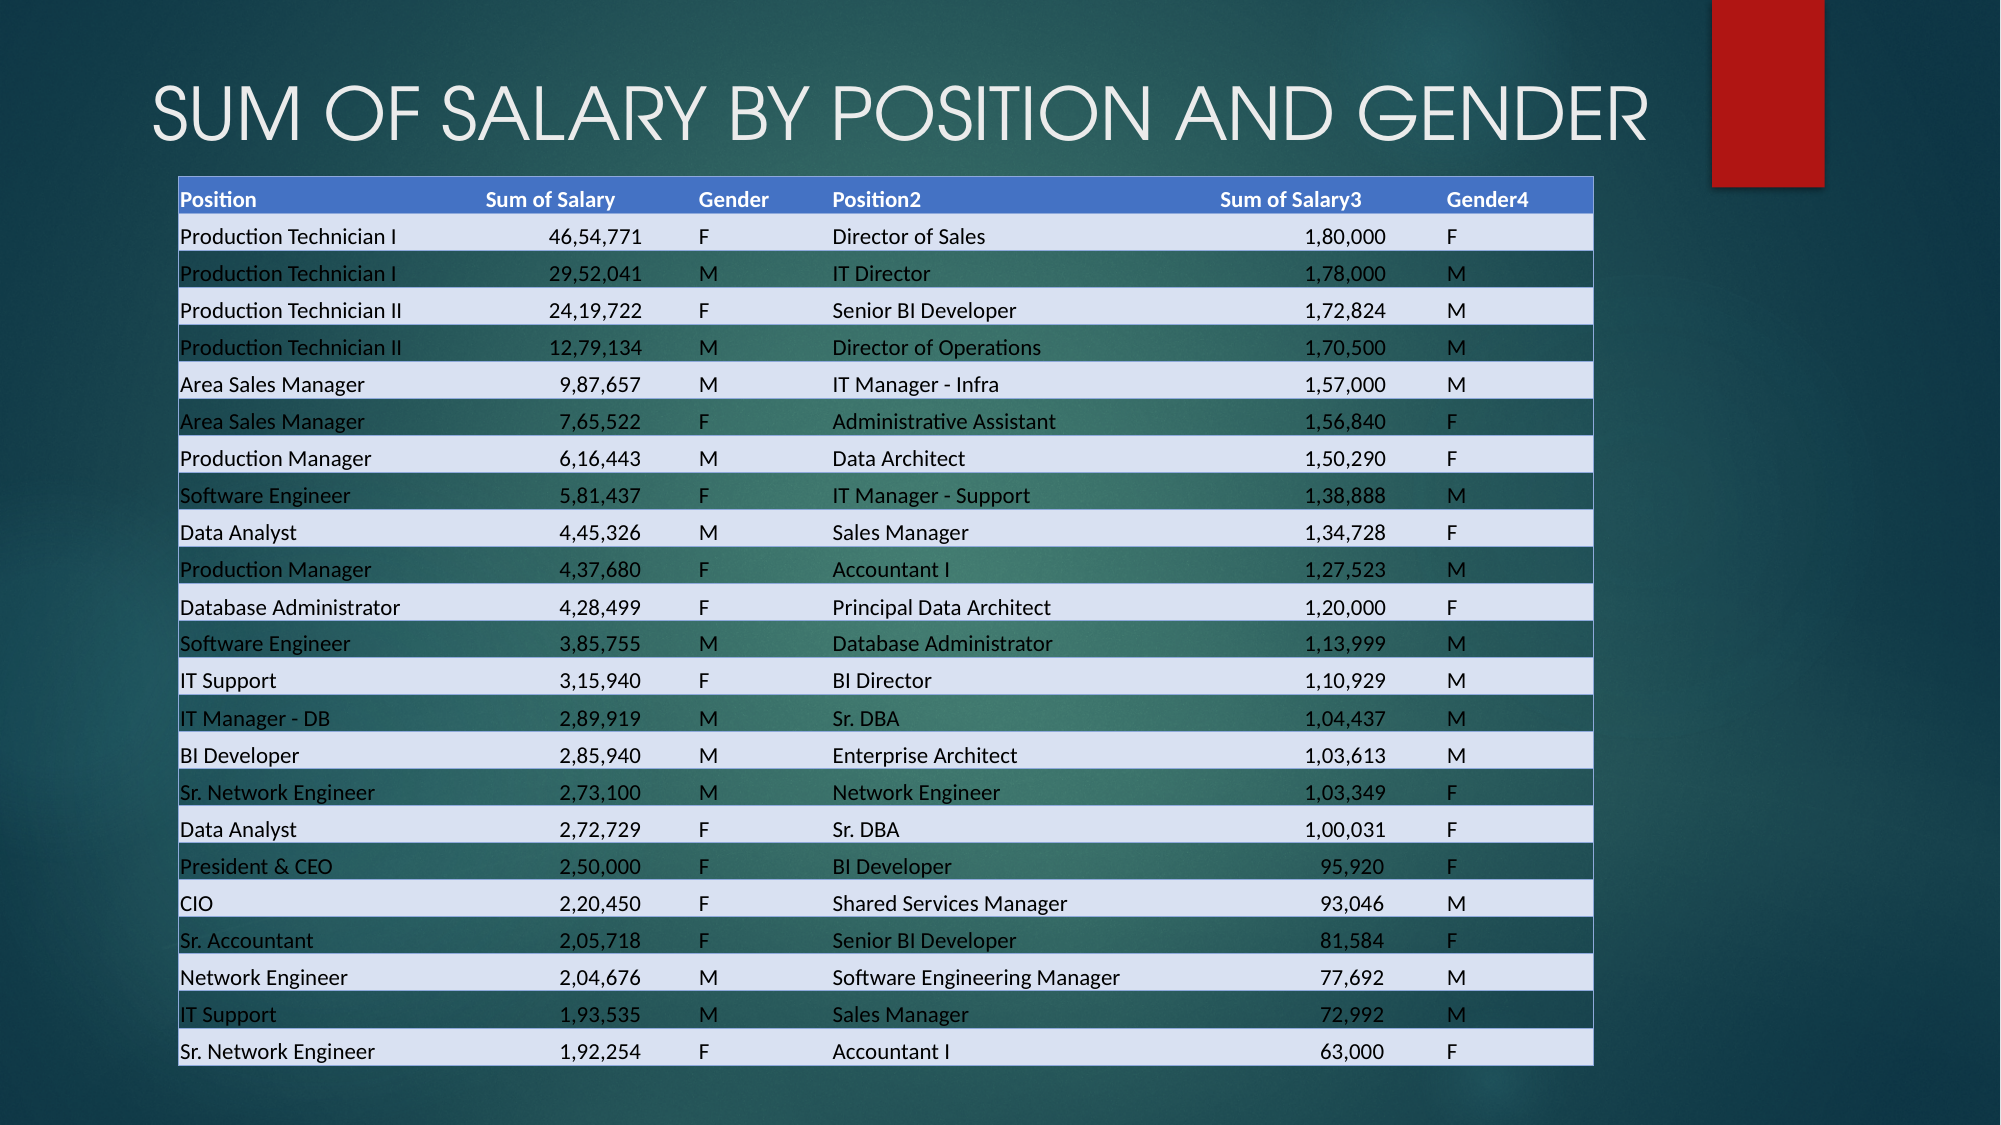

# SUM OF SALARY BY POSITION AND GENDER
| Position | Sum of Salary | Gender | Position2 | Sum of Salary3 | Gender4 |
| --- | --- | --- | --- | --- | --- |
| Production Technician I | 46,54,771 | F | Director of Sales | 1,80,000 | F |
| Production Technician I | 29,52,041 | M | IT Director | 1,78,000 | M |
| Production Technician II | 24,19,722 | F | Senior BI Developer | 1,72,824 | M |
| Production Technician II | 12,79,134 | M | Director of Operations | 1,70,500 | M |
| Area Sales Manager | 9,87,657 | M | IT Manager - Infra | 1,57,000 | M |
| Area Sales Manager | 7,65,522 | F | Administrative Assistant | 1,56,840 | F |
| Production Manager | 6,16,443 | M | Data Architect | 1,50,290 | F |
| Software Engineer | 5,81,437 | F | IT Manager - Support | 1,38,888 | M |
| Data Analyst | 4,45,326 | M | Sales Manager | 1,34,728 | F |
| Production Manager | 4,37,680 | F | Accountant I | 1,27,523 | M |
| Database Administrator | 4,28,499 | F | Principal Data Architect | 1,20,000 | F |
| Software Engineer | 3,85,755 | M | Database Administrator | 1,13,999 | M |
| IT Support | 3,15,940 | F | BI Director | 1,10,929 | M |
| IT Manager - DB | 2,89,919 | M | Sr. DBA | 1,04,437 | M |
| BI Developer | 2,85,940 | M | Enterprise Architect | 1,03,613 | M |
| Sr. Network Engineer | 2,73,100 | M | Network Engineer | 1,03,349 | F |
| Data Analyst | 2,72,729 | F | Sr. DBA | 1,00,031 | F |
| President & CEO | 2,50,000 | F | BI Developer | 95,920 | F |
| CIO | 2,20,450 | F | Shared Services Manager | 93,046 | M |
| Sr. Accountant | 2,05,718 | F | Senior BI Developer | 81,584 | F |
| Network Engineer | 2,04,676 | M | Software Engineering Manager | 77,692 | M |
| IT Support | 1,93,535 | M | Sales Manager | 72,992 | M |
| Sr. Network Engineer | 1,92,254 | F | Accountant I | 63,000 | F |